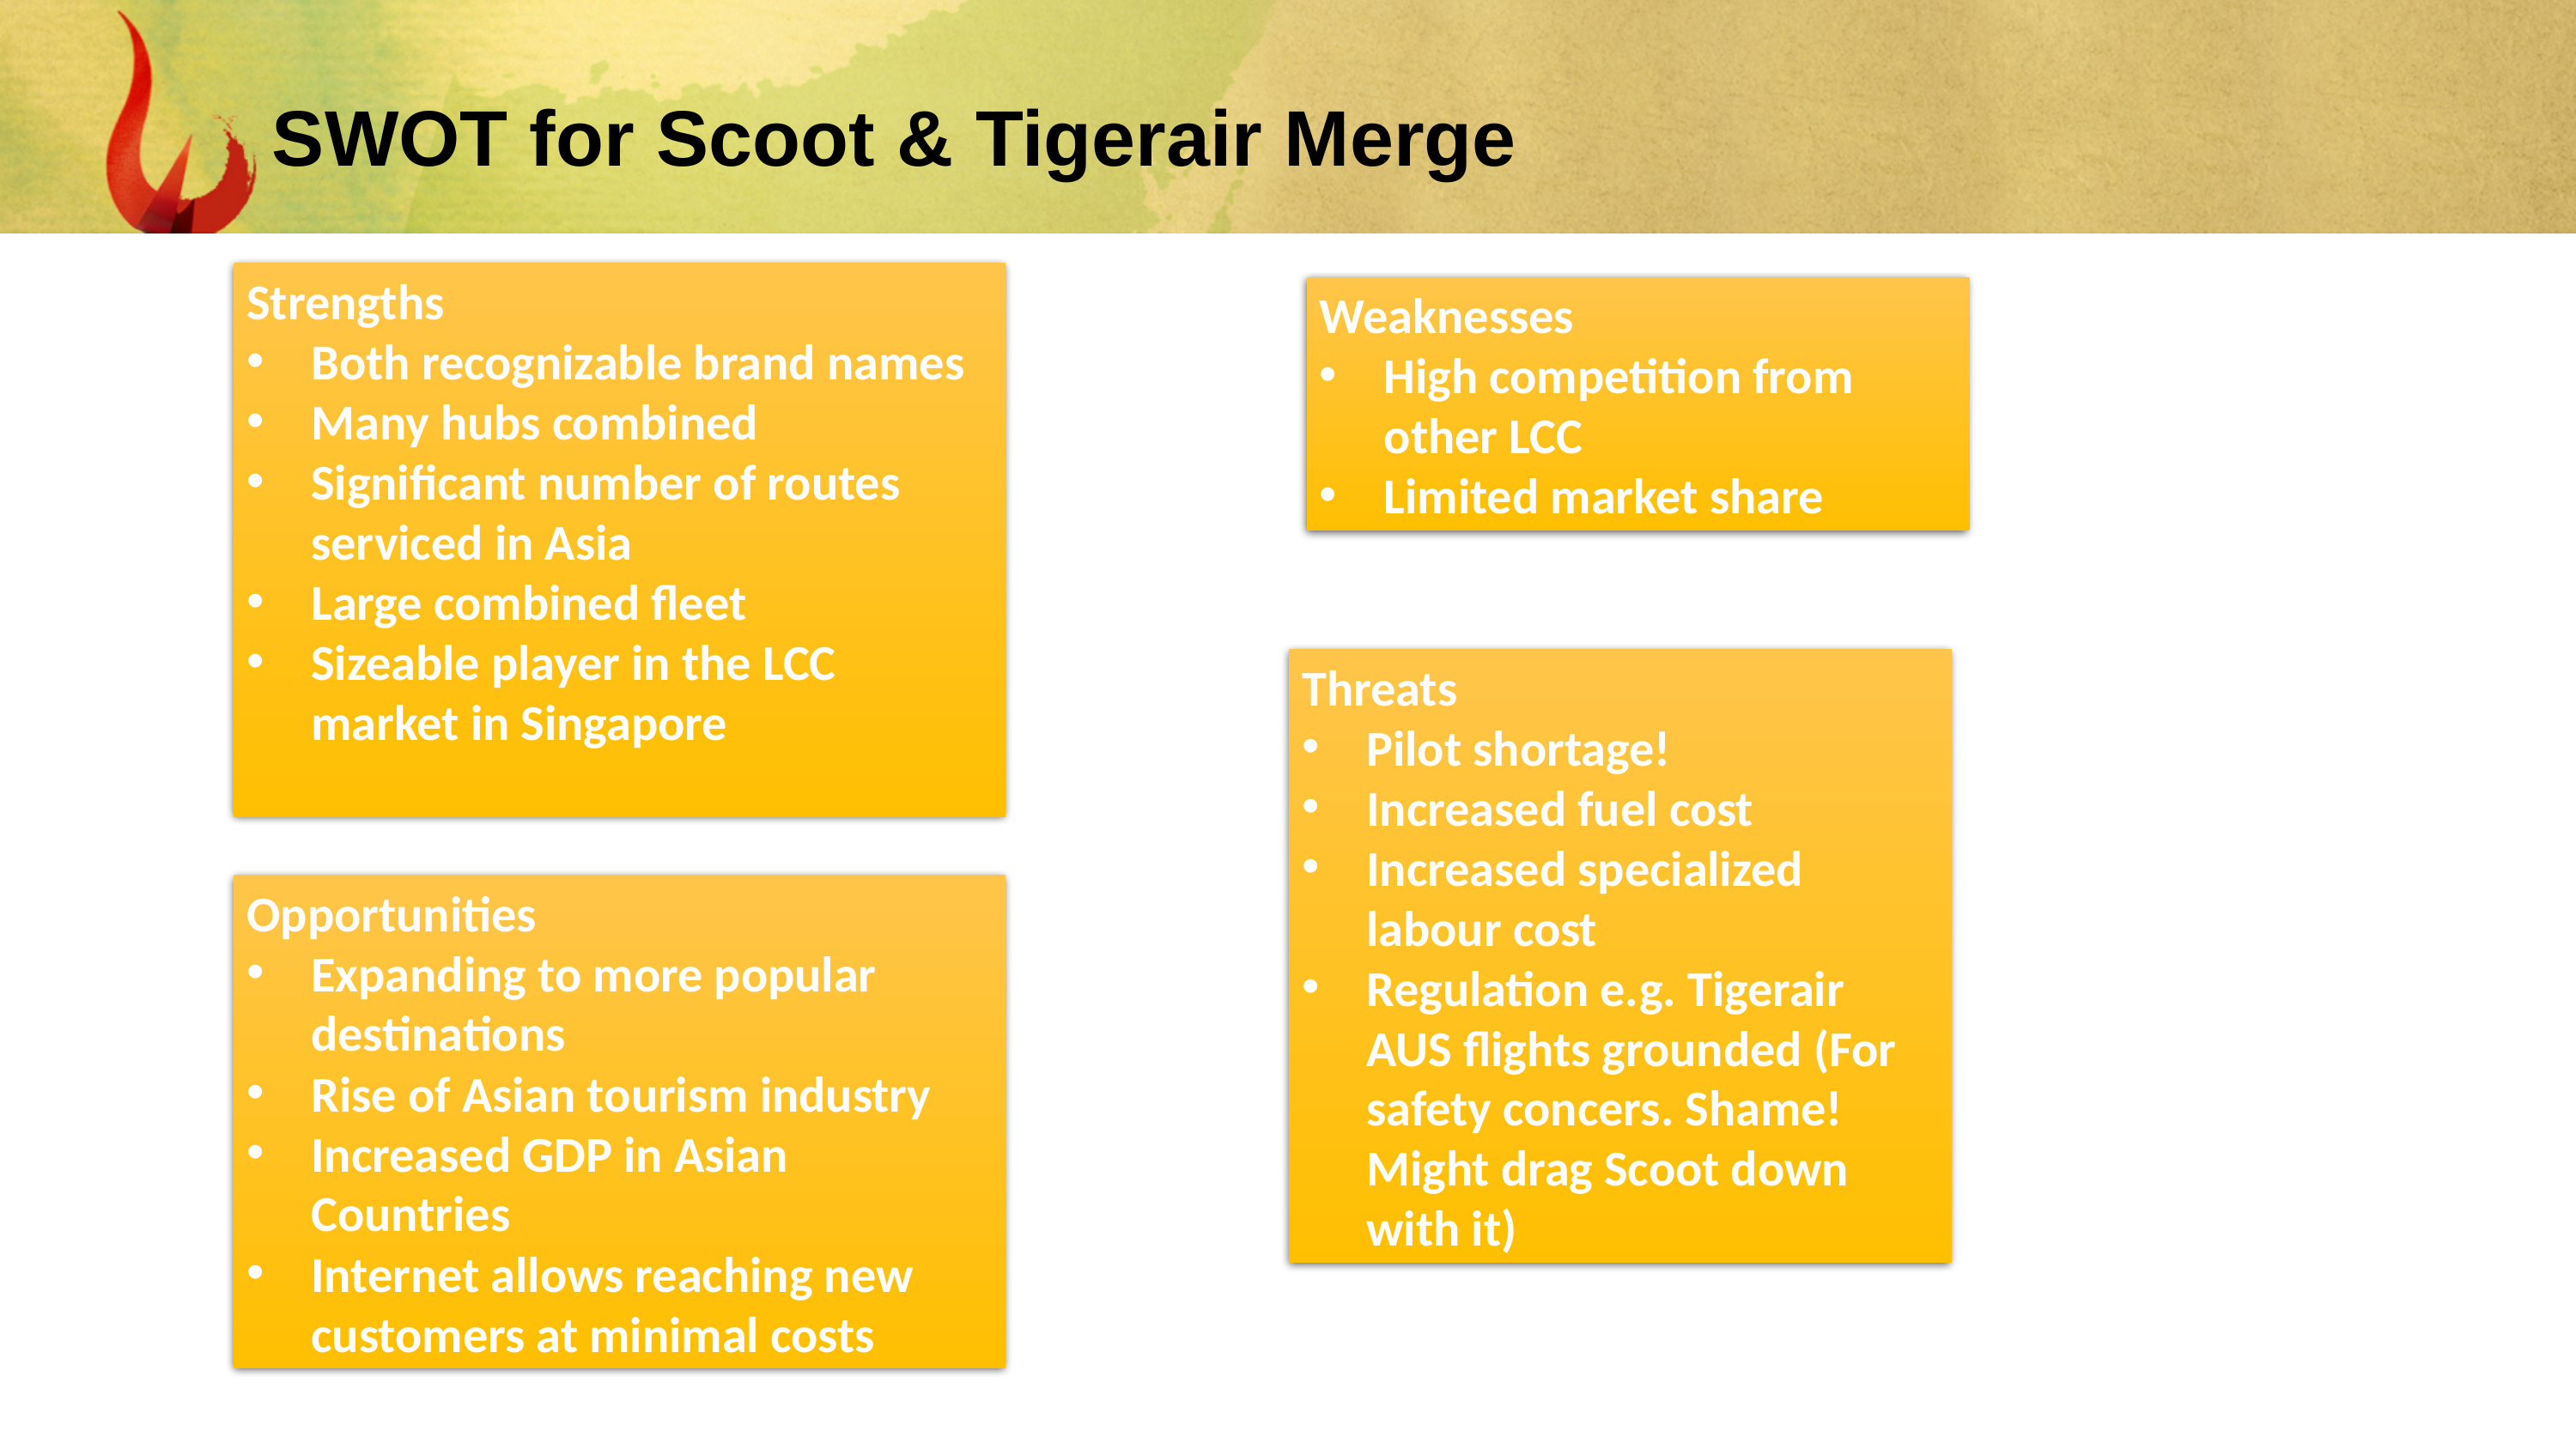

SWOT for Scoot & Tigerair Merge
Strengths
Both recognizable brand names
Many hubs combined
Significant number of routes serviced in Asia
Large combined fleet
Sizeable player in the LCC market in Singapore

Weaknesses
High competition from other LCC
Limited market share
Threats
Pilot shortage!
Increased fuel cost
Increased specialized labour cost
Regulation e.g. Tigerair AUS flights grounded (For safety concers. Shame! Might drag Scoot down with it)
Opportunities
Expanding to more popular destinations
Rise of Asian tourism industry
Increased GDP in Asian Countries
Internet allows reaching new customers at minimal costs